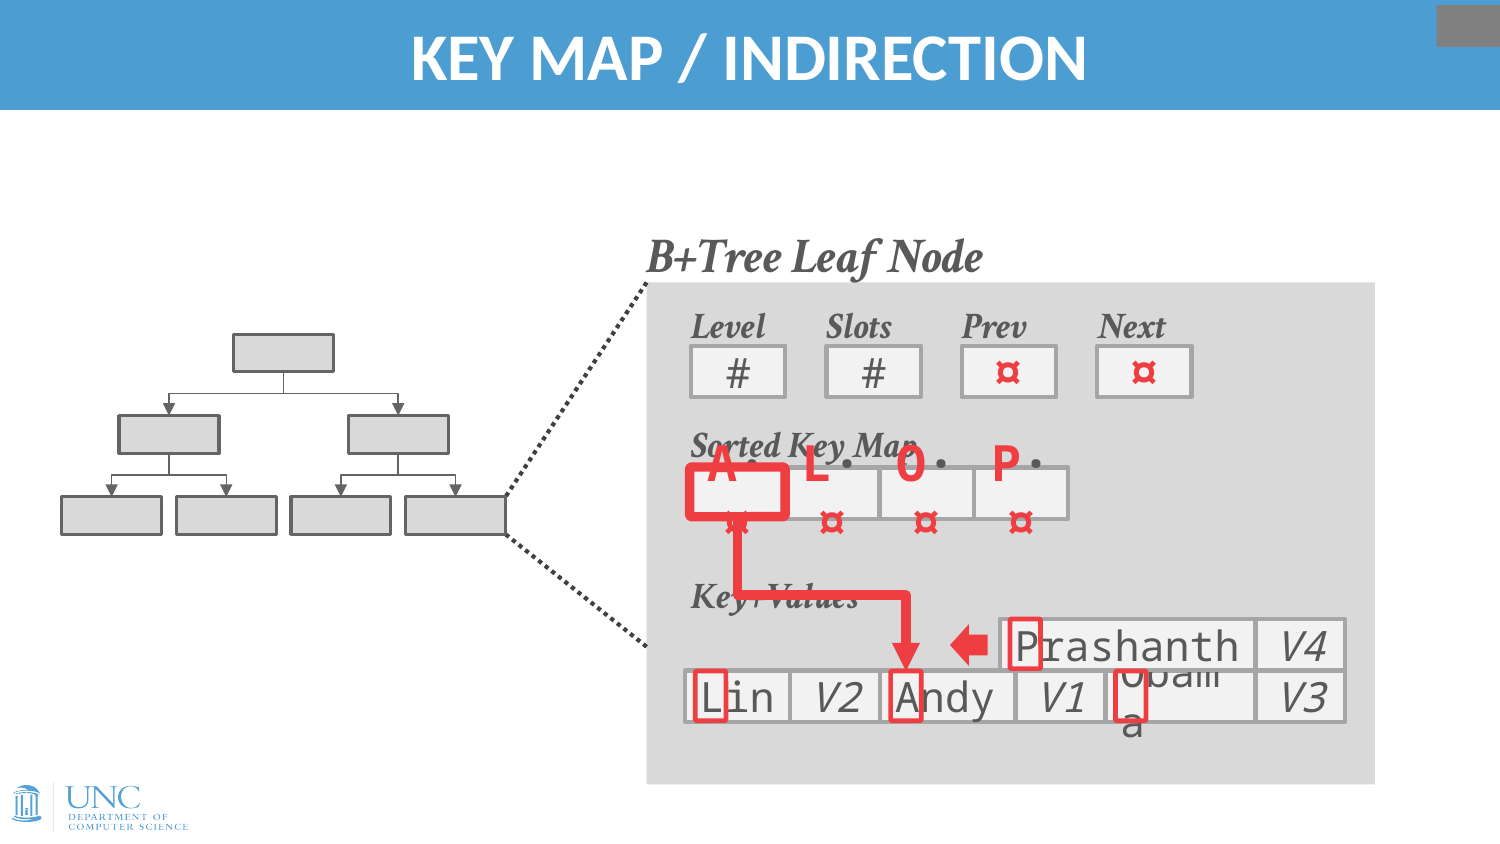

# KEY MAP / INDIRECTION
56
B+Tree Leaf Node

Level
#
Slots
#
Prev
¤
Next
¤

Sorted Key Map

P·¤
A·¤
L·¤
O·¤
¤
¤
¤
¤
Key+Values
Prashanth
V4
Lin
V2
Andy
V1
Obama
V3